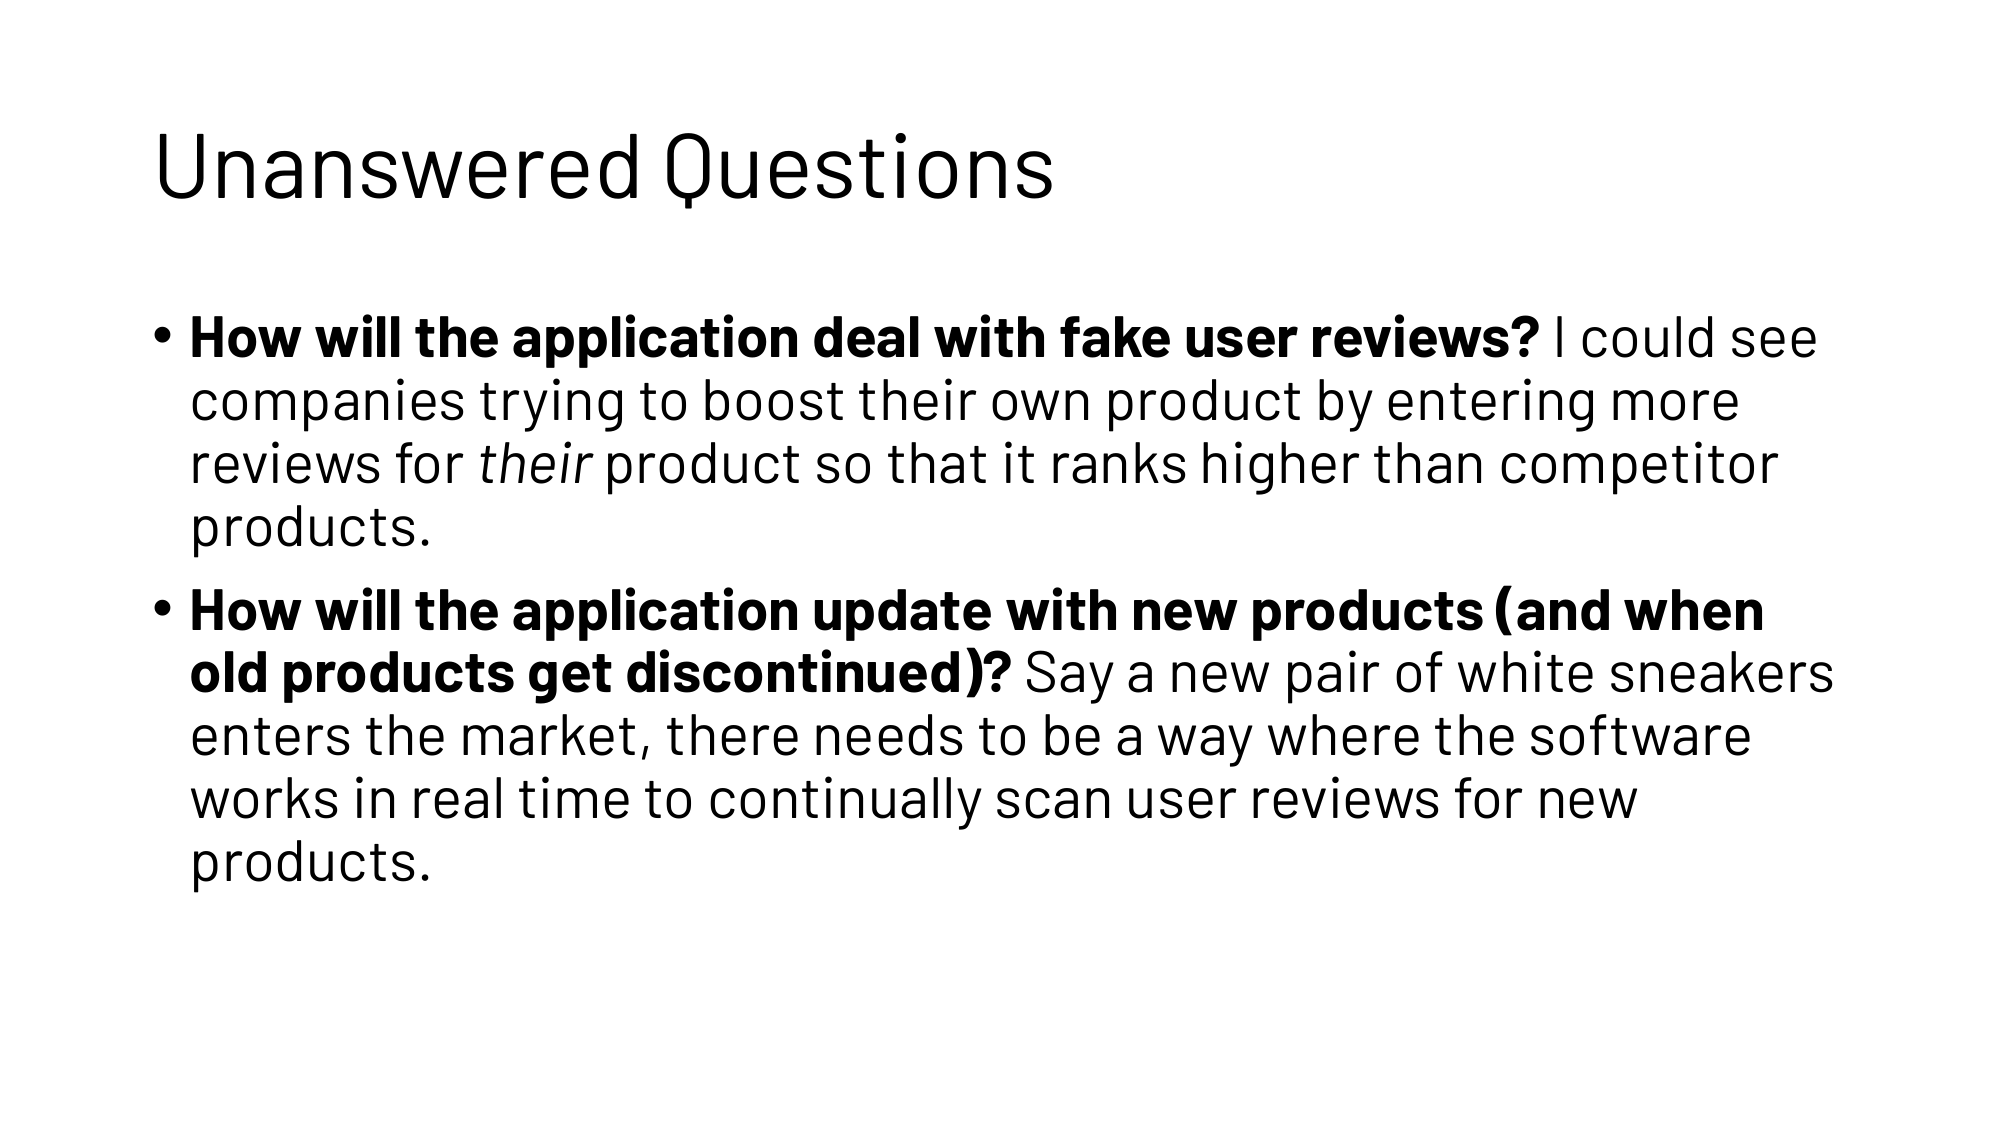

# Unanswered Questions
How will the application deal with fake user reviews? I could see companies trying to boost their own product by entering more reviews for their product so that it ranks higher than competitor products.
How will the application update with new products (and when old products get discontinued)? Say a new pair of white sneakers enters the market, there needs to be a way where the software works in real time to continually scan user reviews for new products.